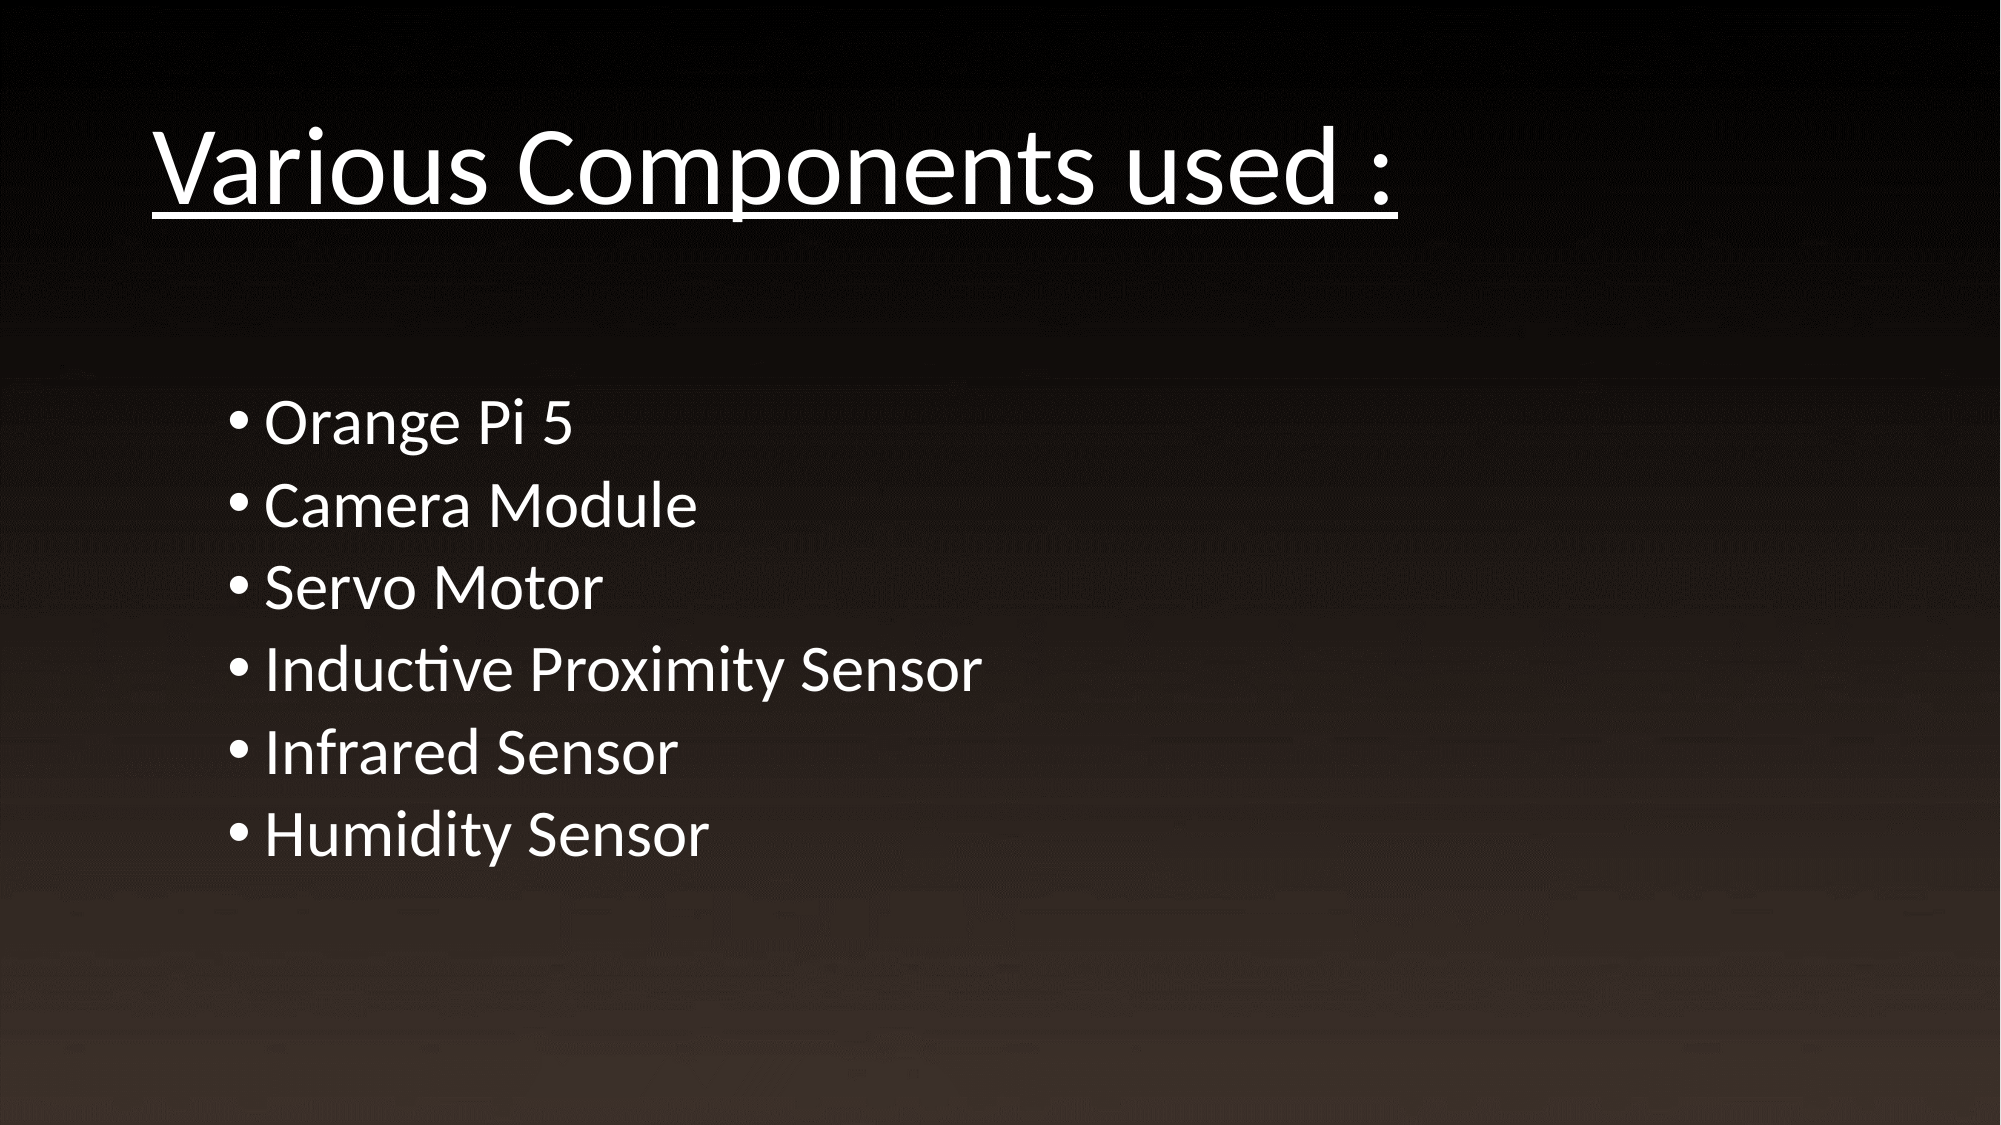

# Various Components used :

Orange Pi 5
Camera Module
Servo Motor
Inductive Proximity Sensor
Infrared Sensor
Humidity Sensor